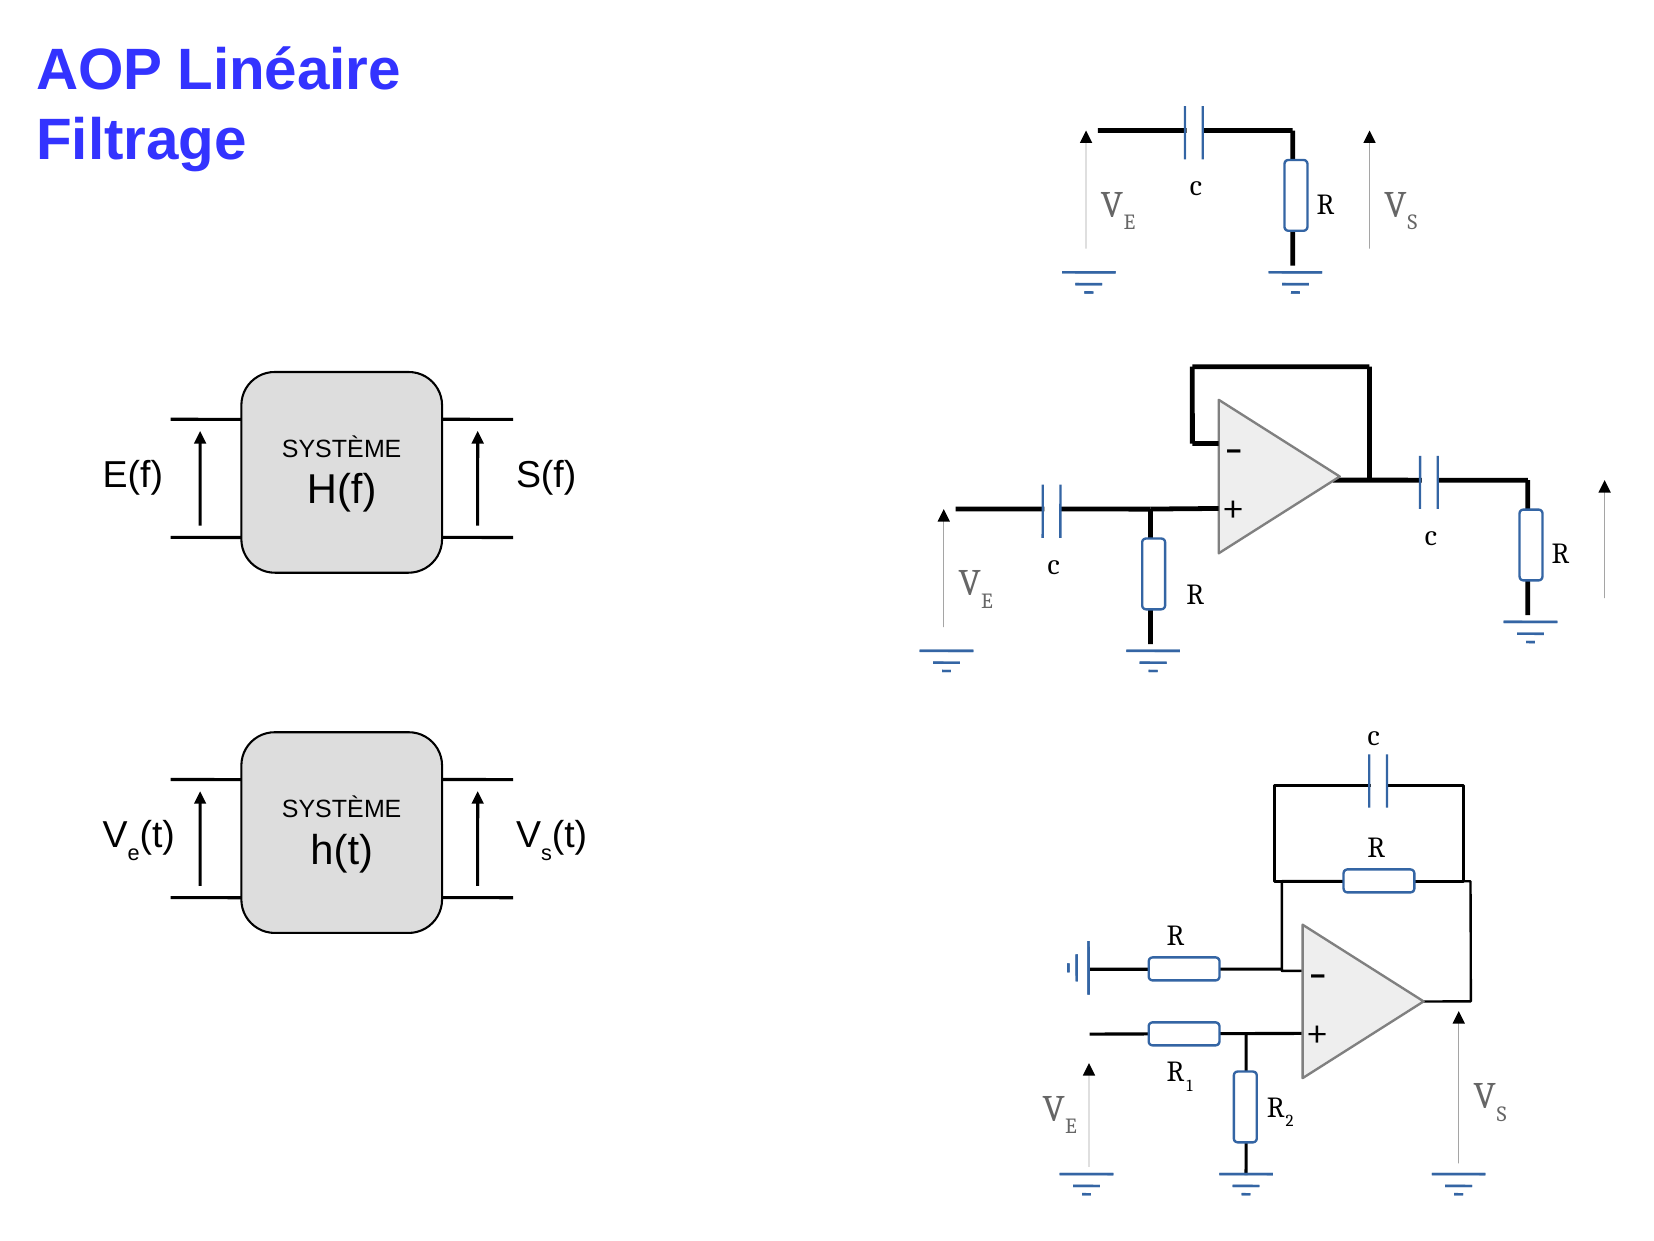

AOP Linéaire
Filtrage

c

VS
VE
R

SYSTÈME
H(f)
-

E(f)
S(f)

+

c

R

c

VE

R

c
SYSTÈME
h(t)

Ve(t)
Vs(t)
R

R
-

+

R1

VS

VE
R2